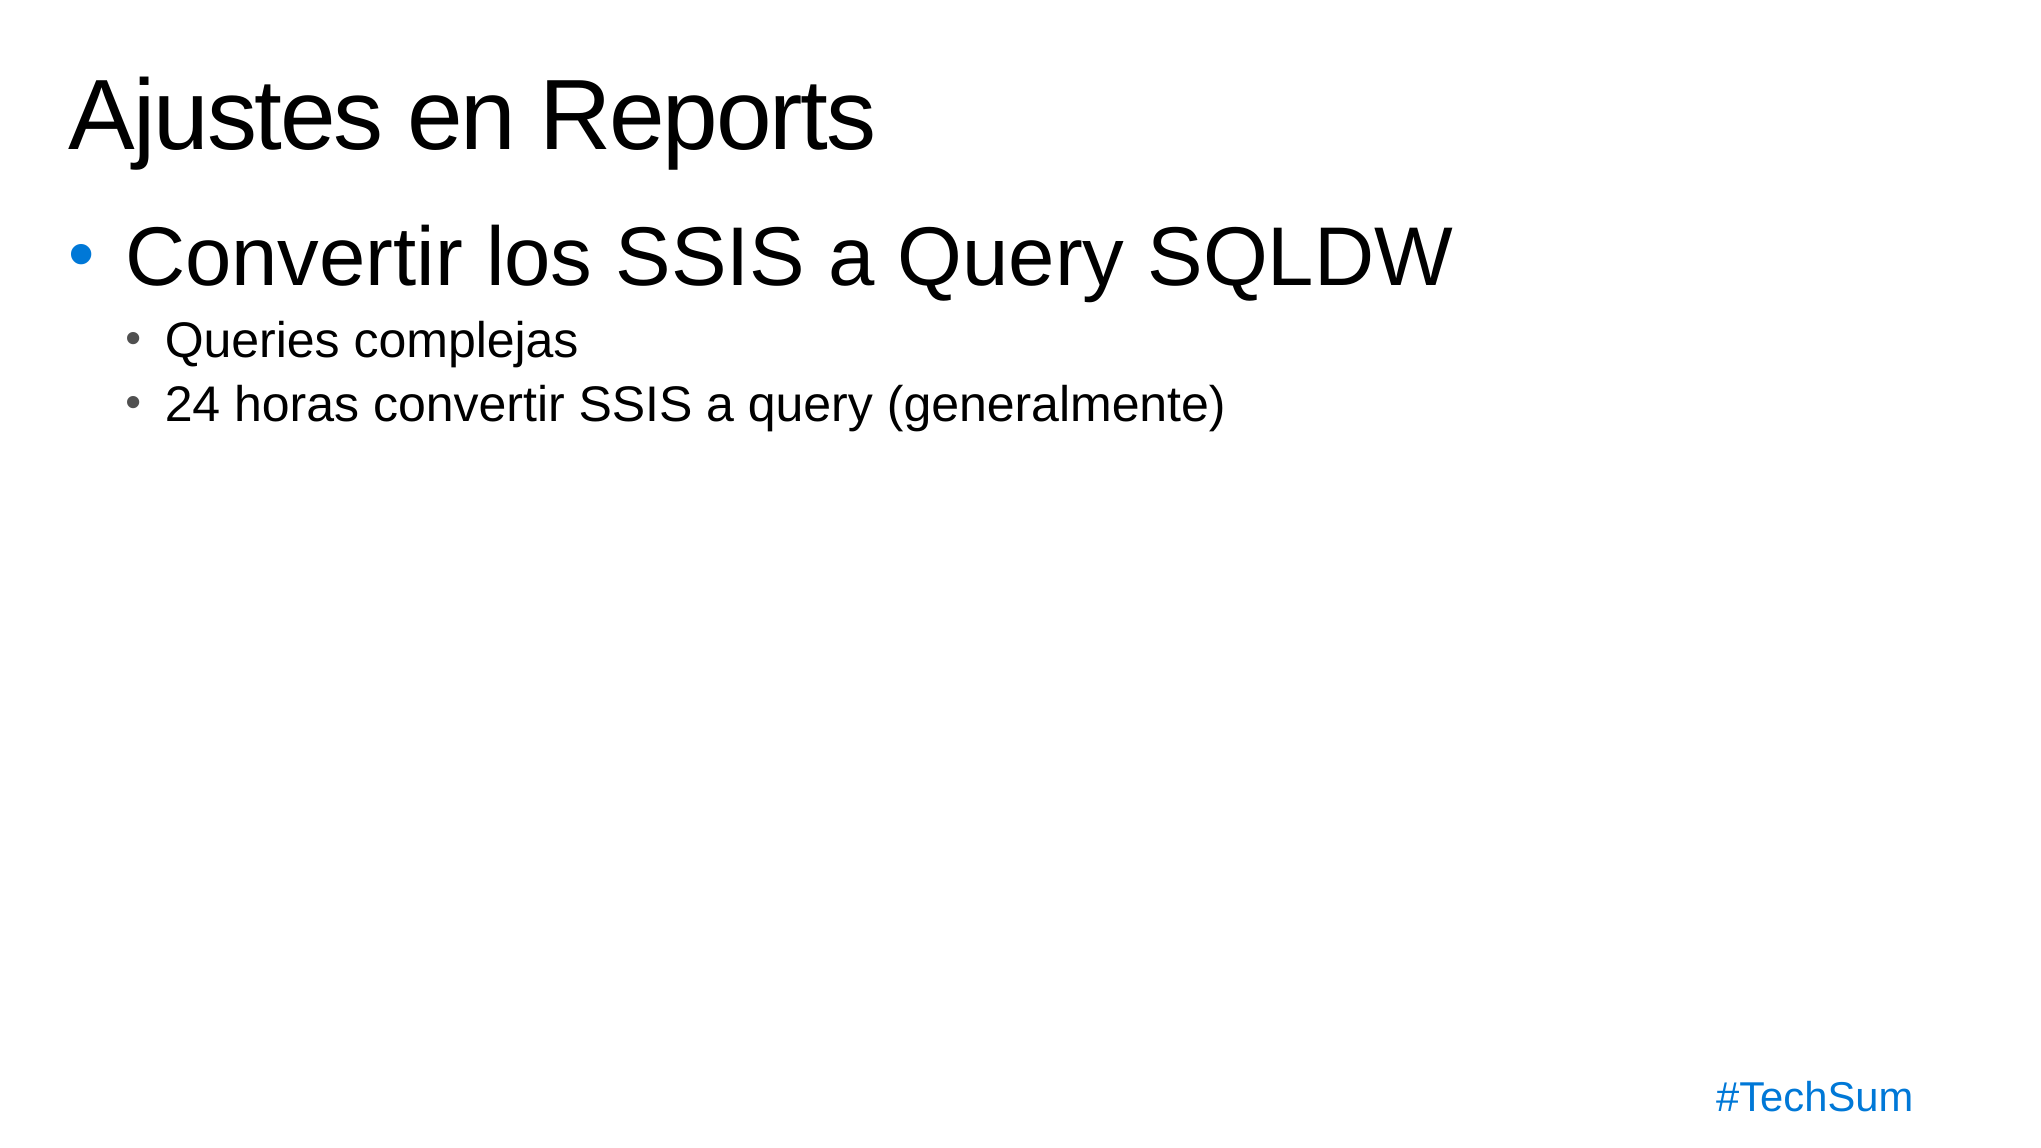

# Ajustes en Reports
Convertir los SSIS a Query SQLDW
Queries complejas
24 horas convertir SSIS a query (generalmente)